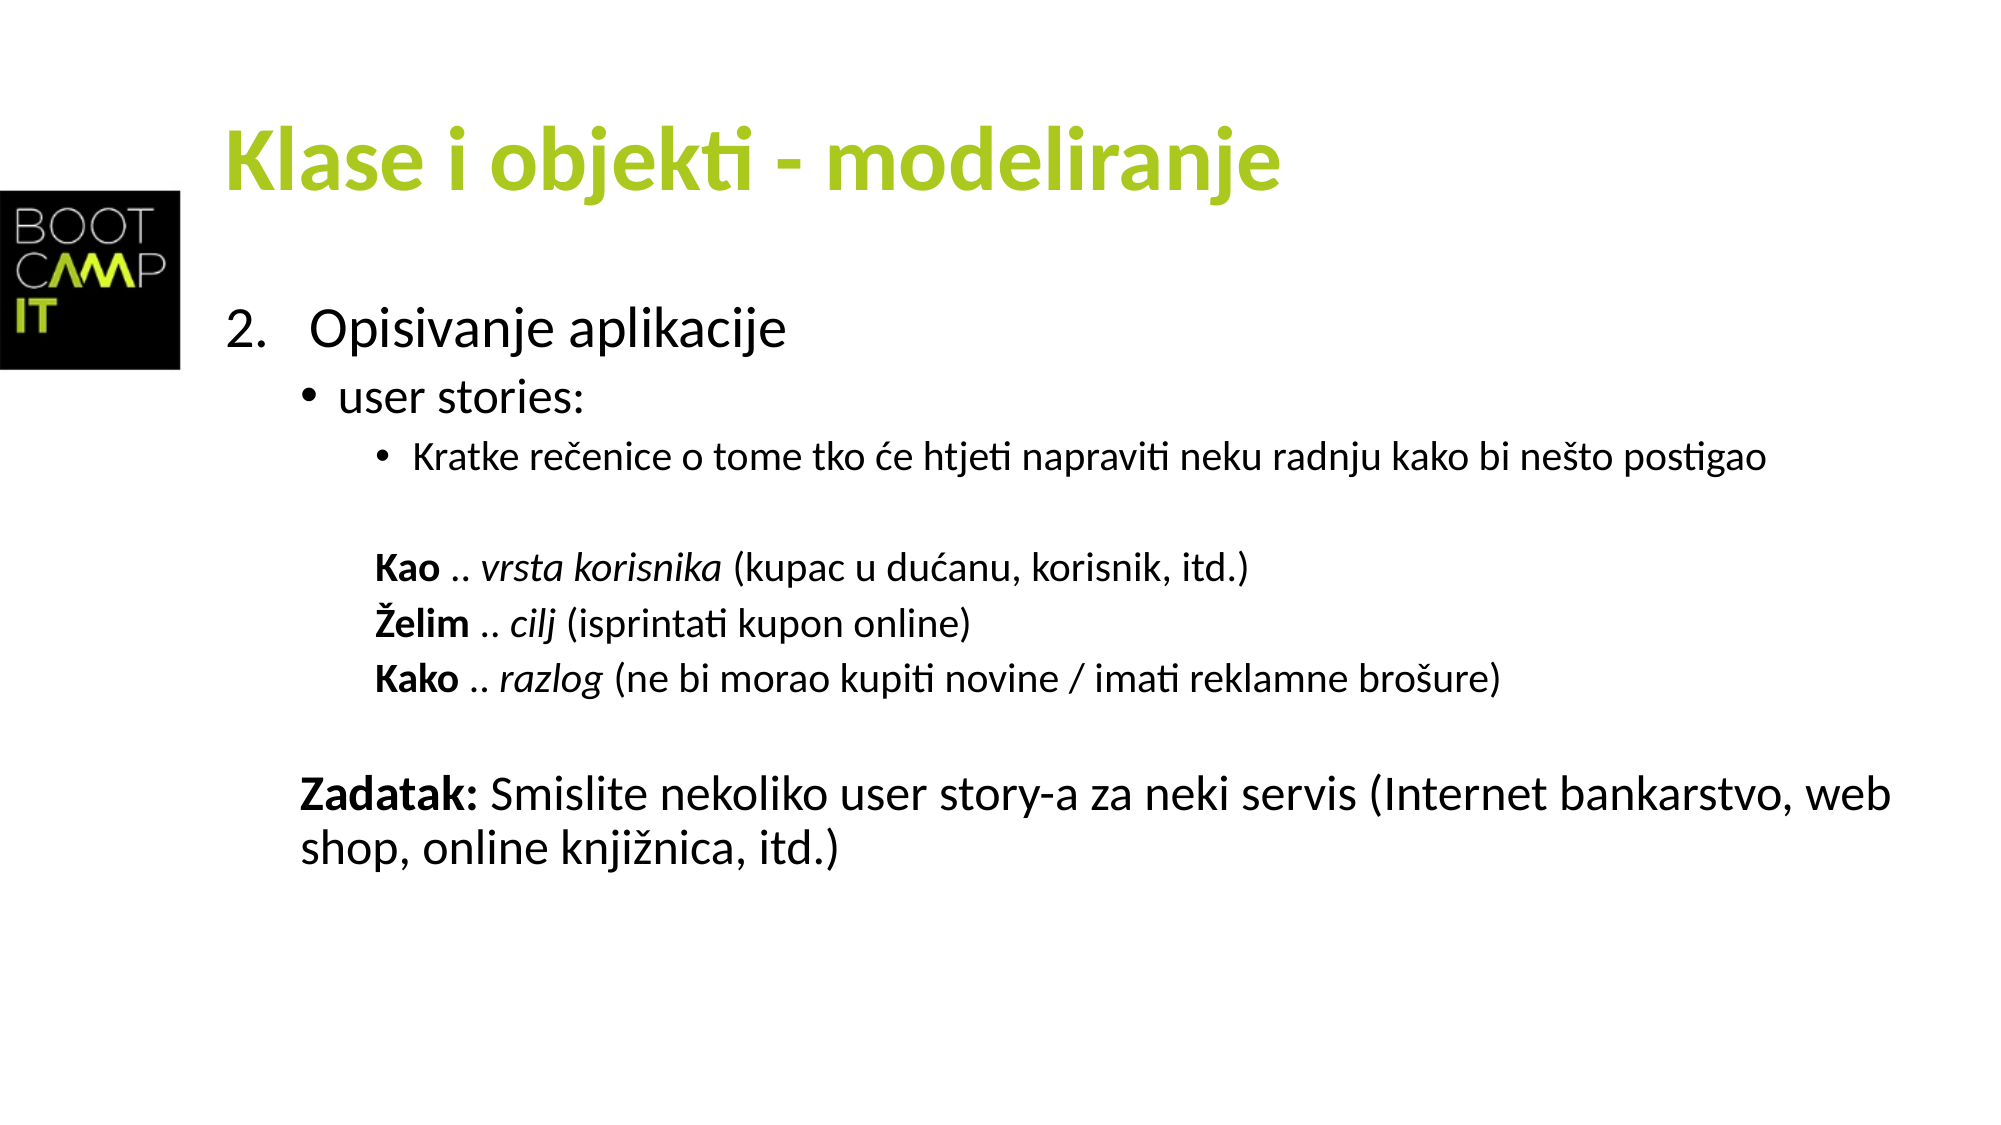

# Klase i objekti - modeliranje
Opisivanje aplikacije
user stories:
Kratke rečenice o tome tko će htjeti napraviti neku radnju kako bi nešto postigao

Kao .. vrsta korisnika (kupac u dućanu, korisnik, itd.)
Želim .. cilj (isprintati kupon online)
Kako .. razlog (ne bi morao kupiti novine / imati reklamne brošure)

Zadatak: Smislite nekoliko user story-a za neki servis (Internet bankarstvo, web shop, online knjižnica, itd.)